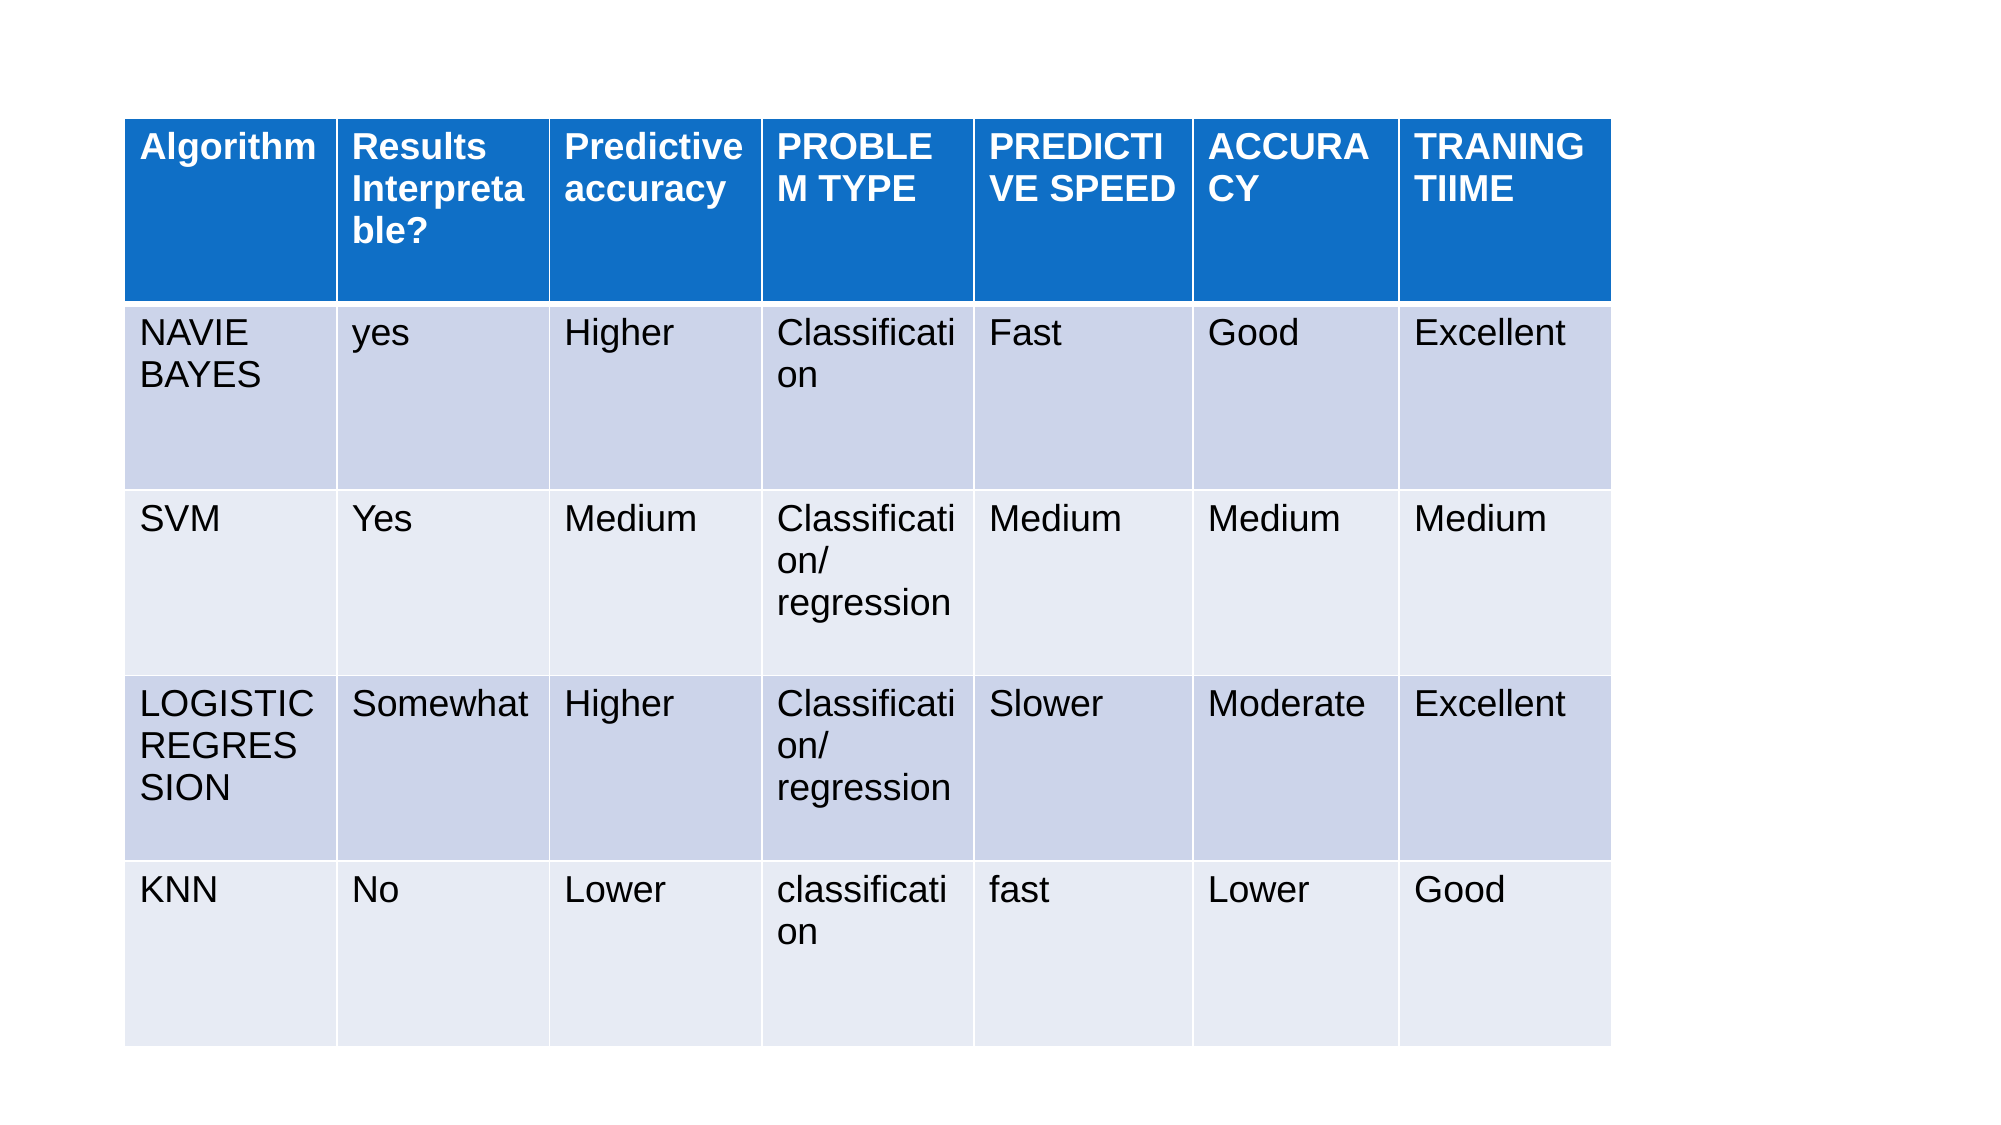

| Algorithm | Results Interpretable? | Predictive accuracy | PROBLEM TYPE | PREDICTIVE SPEED | ACCURACY | TRANING TIIME |
| --- | --- | --- | --- | --- | --- | --- |
| NAVIE BAYES | yes | Higher | Classification | Fast | Good | Excellent |
| SVM | Yes | Medium | Classification/regression | Medium | Medium | Medium |
| LOGISTIC REGRESSION | Somewhat | Higher | Classification/regression | Slower | Moderate | Excellent |
| KNN | No | Lower | classification | fast | Lower | Good |